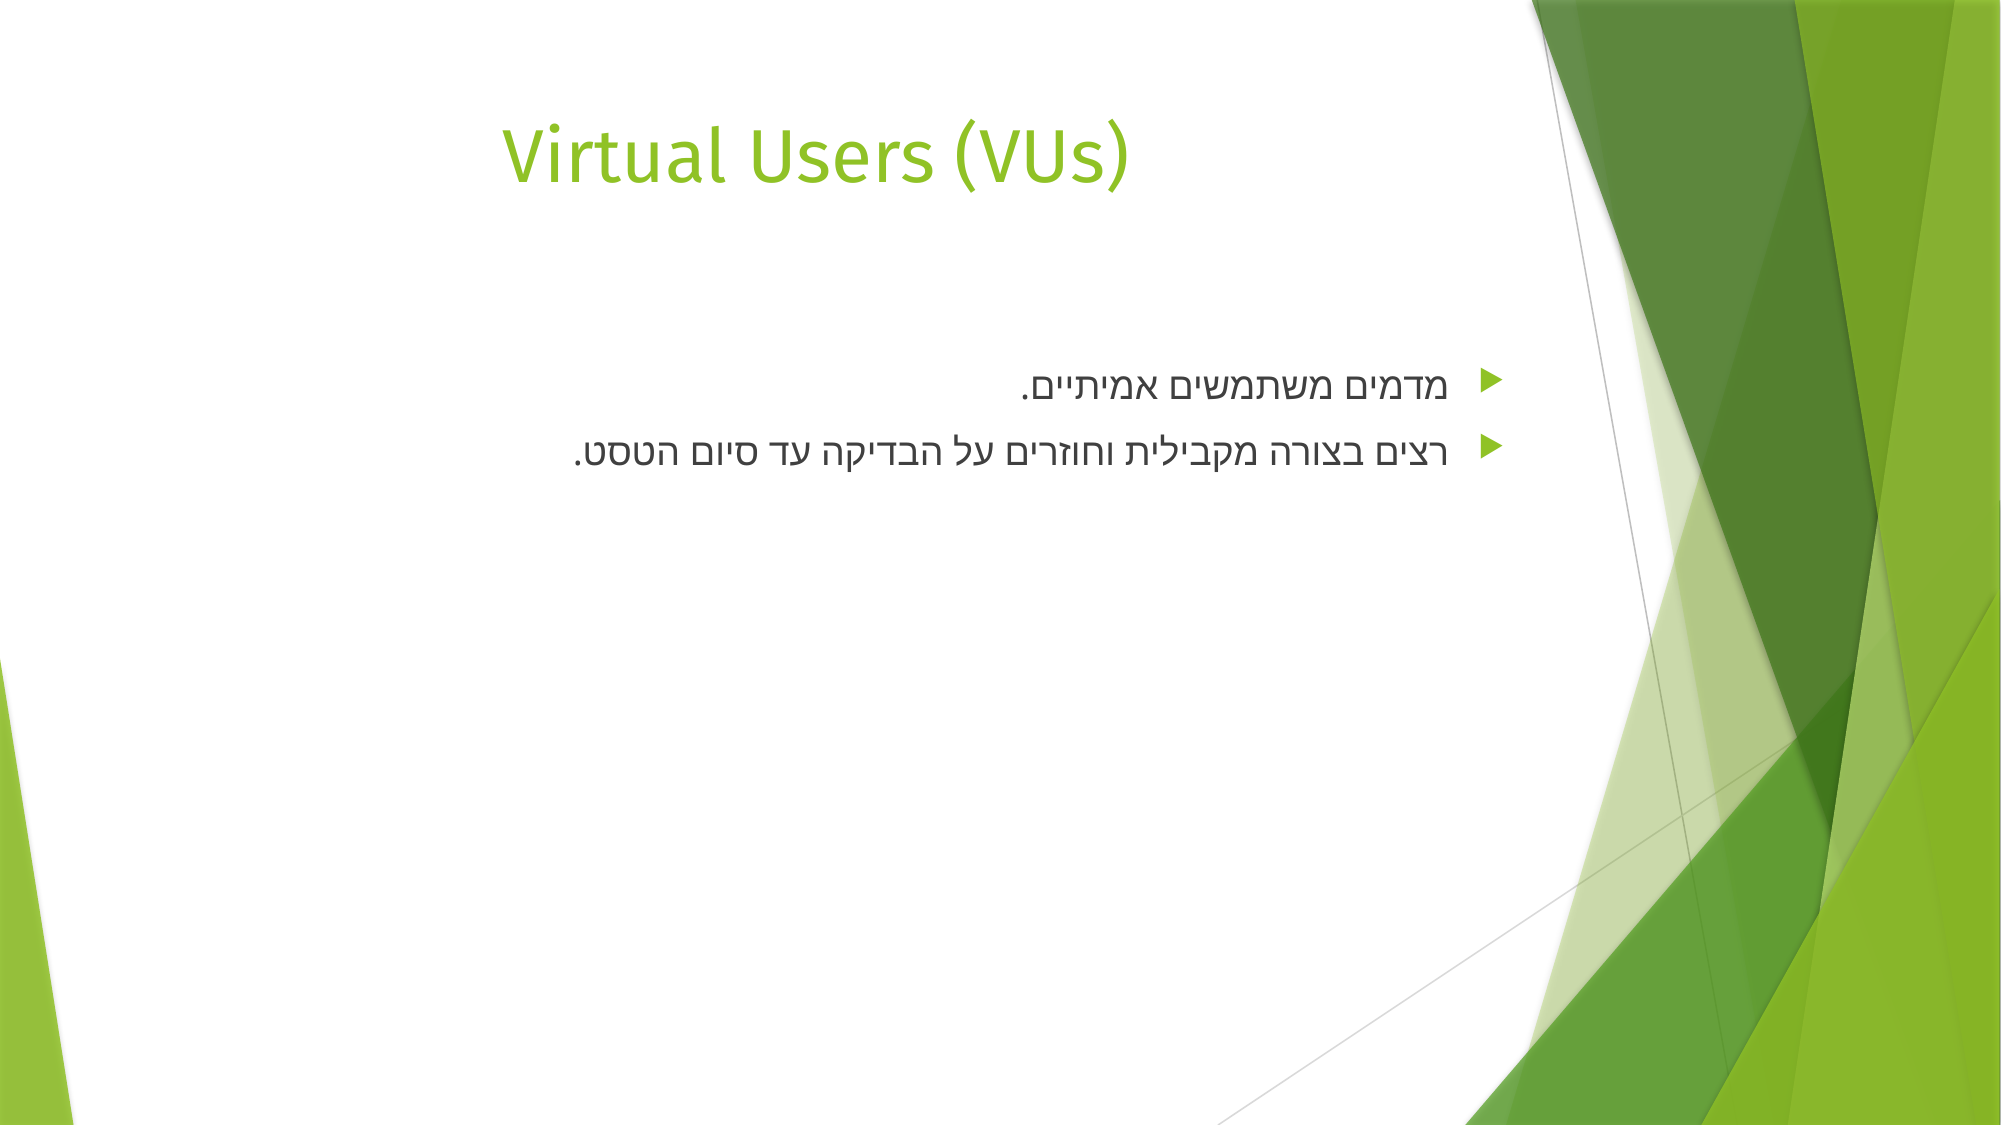

# Virtual Users (VUs)
מדמים משתמשים אמיתיים.
רצים בצורה מקבילית וחוזרים על הבדיקה עד סיום הטסט.